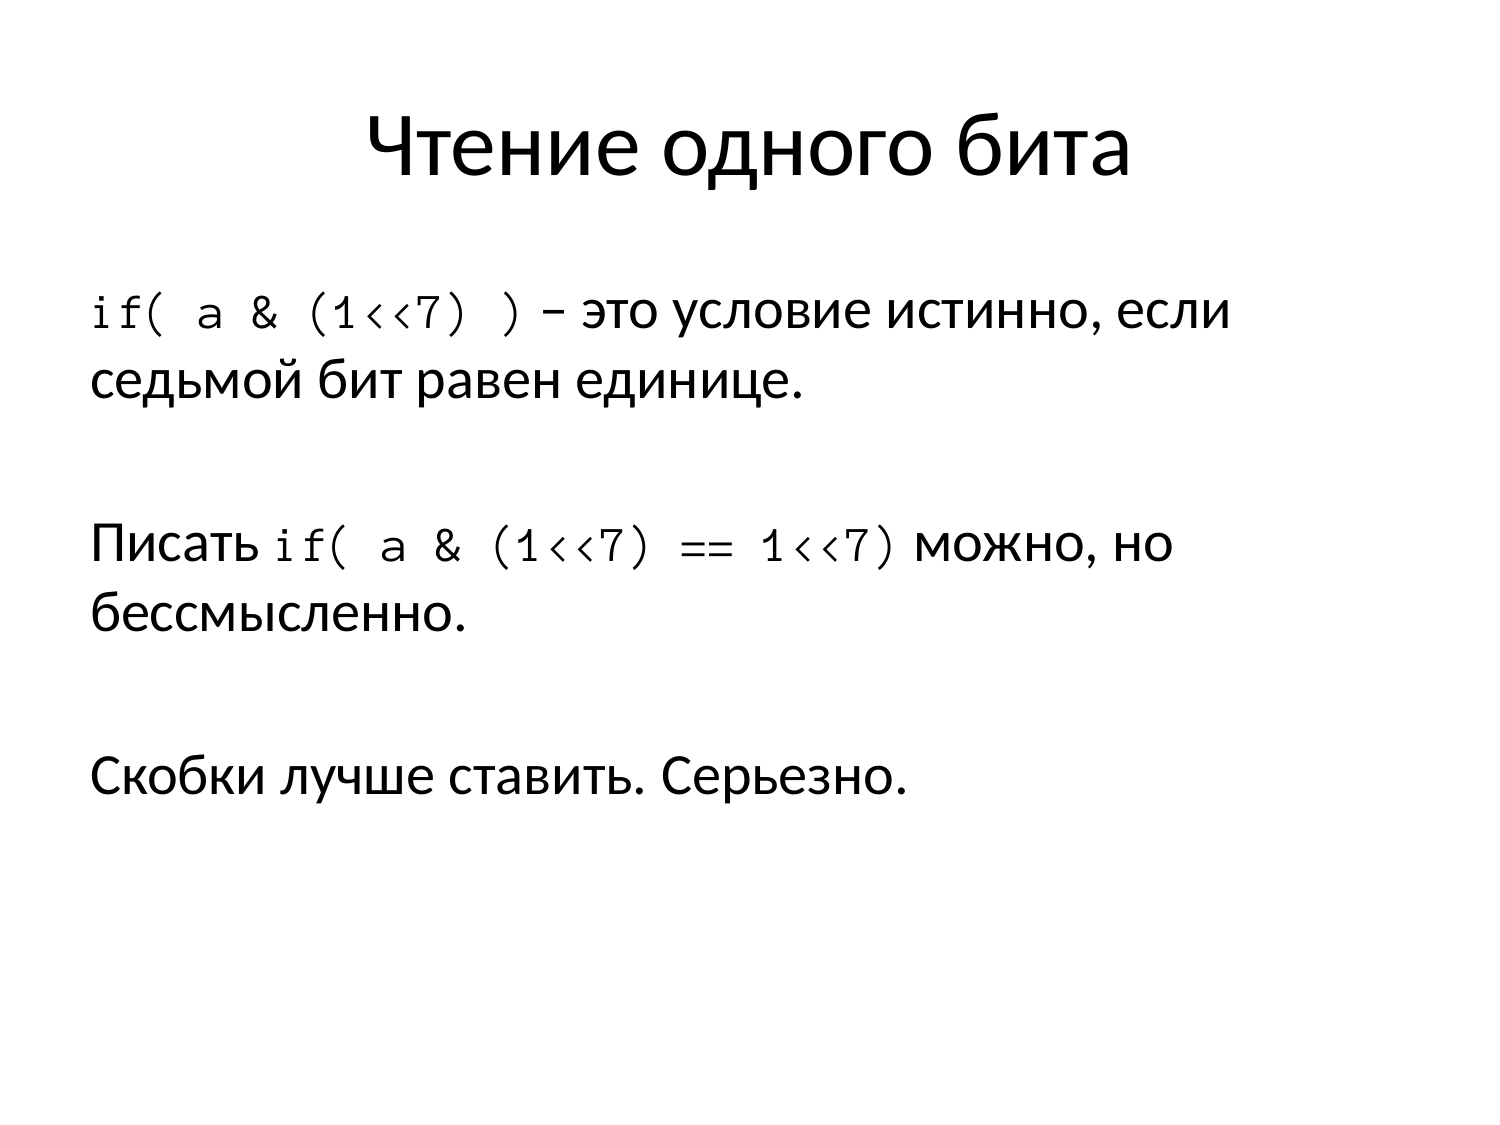

# Чтение одного бита
if( a & (1<<7) ) – это условие истинно, если седьмой бит равен единице.

Писать if( a & (1<<7) == 1<<7) можно, но бессмысленно.

Скобки лучше ставить. Серьезно.